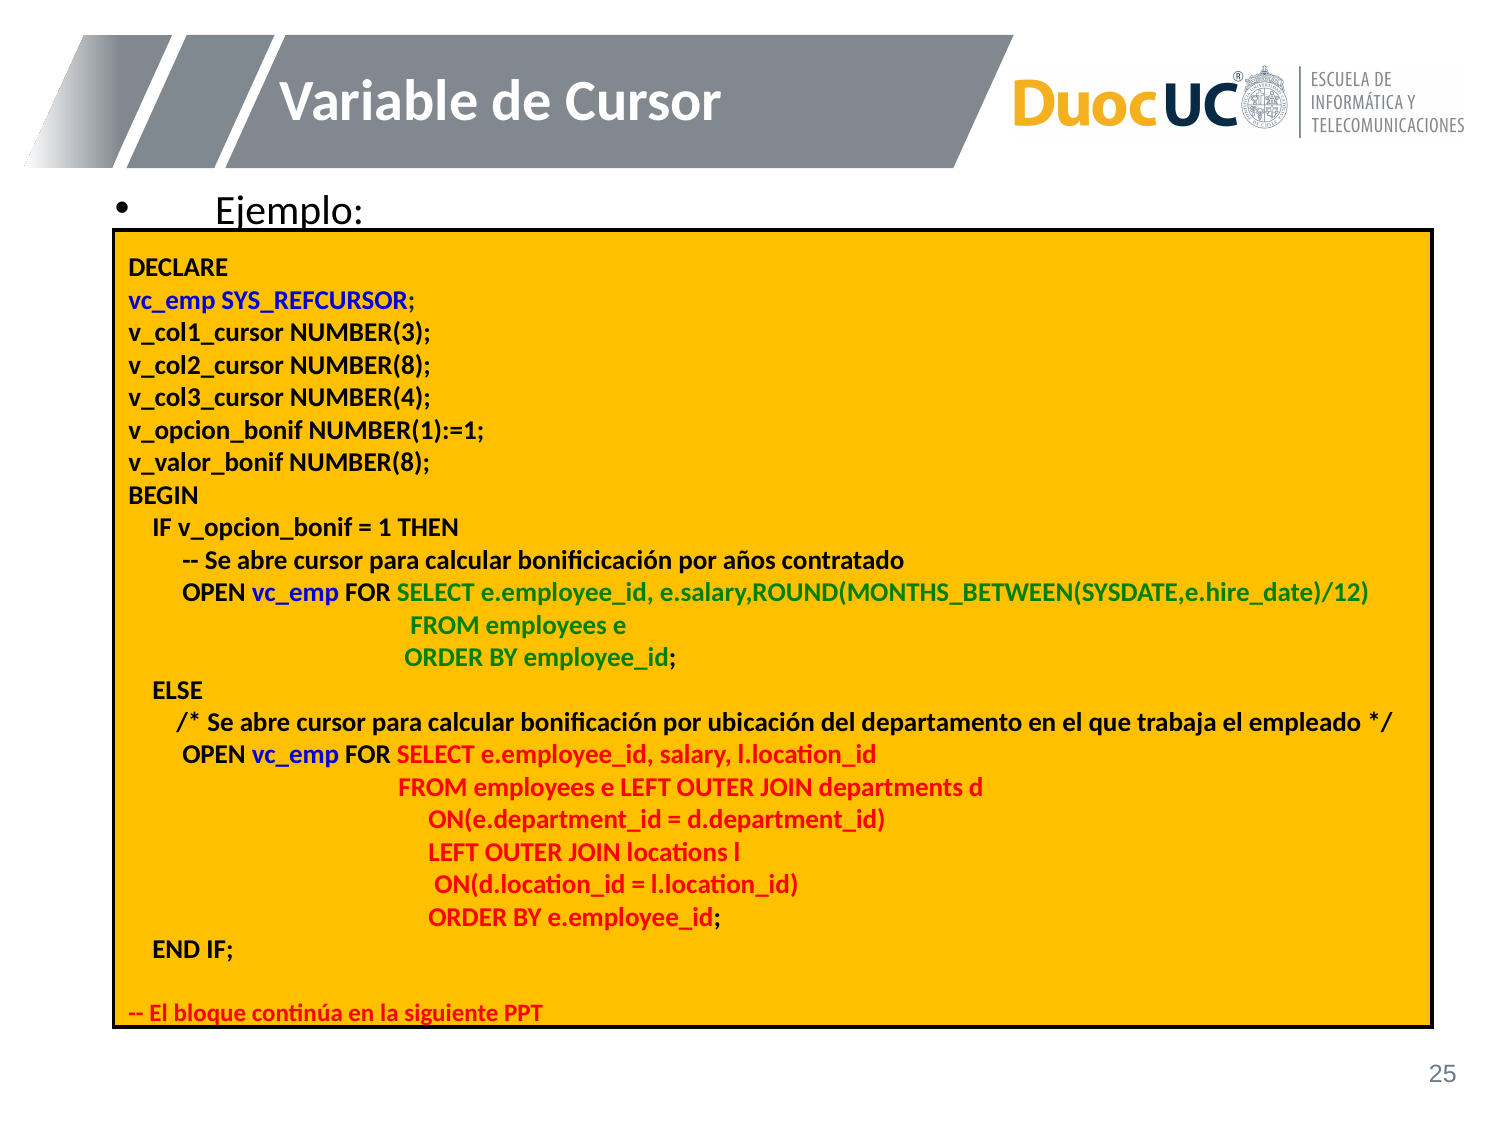

# Variable de Cursor
Ejemplo:

DECLARE
vc_emp SYS_REFCURSOR;
v_col1_cursor NUMBER(3);
v_col2_cursor NUMBER(8);
v_col3_cursor NUMBER(4);
v_opcion_bonif NUMBER(1):=1;
v_valor_bonif NUMBER(8);
BEGIN
    IF v_opcion_bonif = 1 THEN
         -- Se abre cursor para calcular bonificicación por años contratado
         OPEN vc_emp FOR SELECT e.employee_id, e.salary,ROUND(MONTHS_BETWEEN(SYSDATE,e.hire_date)/12)
                                               FROM employees e
                                              ORDER BY employee_id;
    ELSE
        /* Se abre cursor para calcular bonificación por ubicación del departamento en el que trabaja el empleado */
         OPEN vc_emp FOR SELECT e.employee_id, salary, l.location_id
                                             FROM employees e LEFT OUTER JOIN departments d
                                                  ON(e.department_id = d.department_id)
                                                  LEFT OUTER JOIN locations l
                                                   ON(d.location_id = l.location_id)
                                                  ORDER BY e.employee_id;
    END IF;

-- El bloque continúa en la siguiente PPT